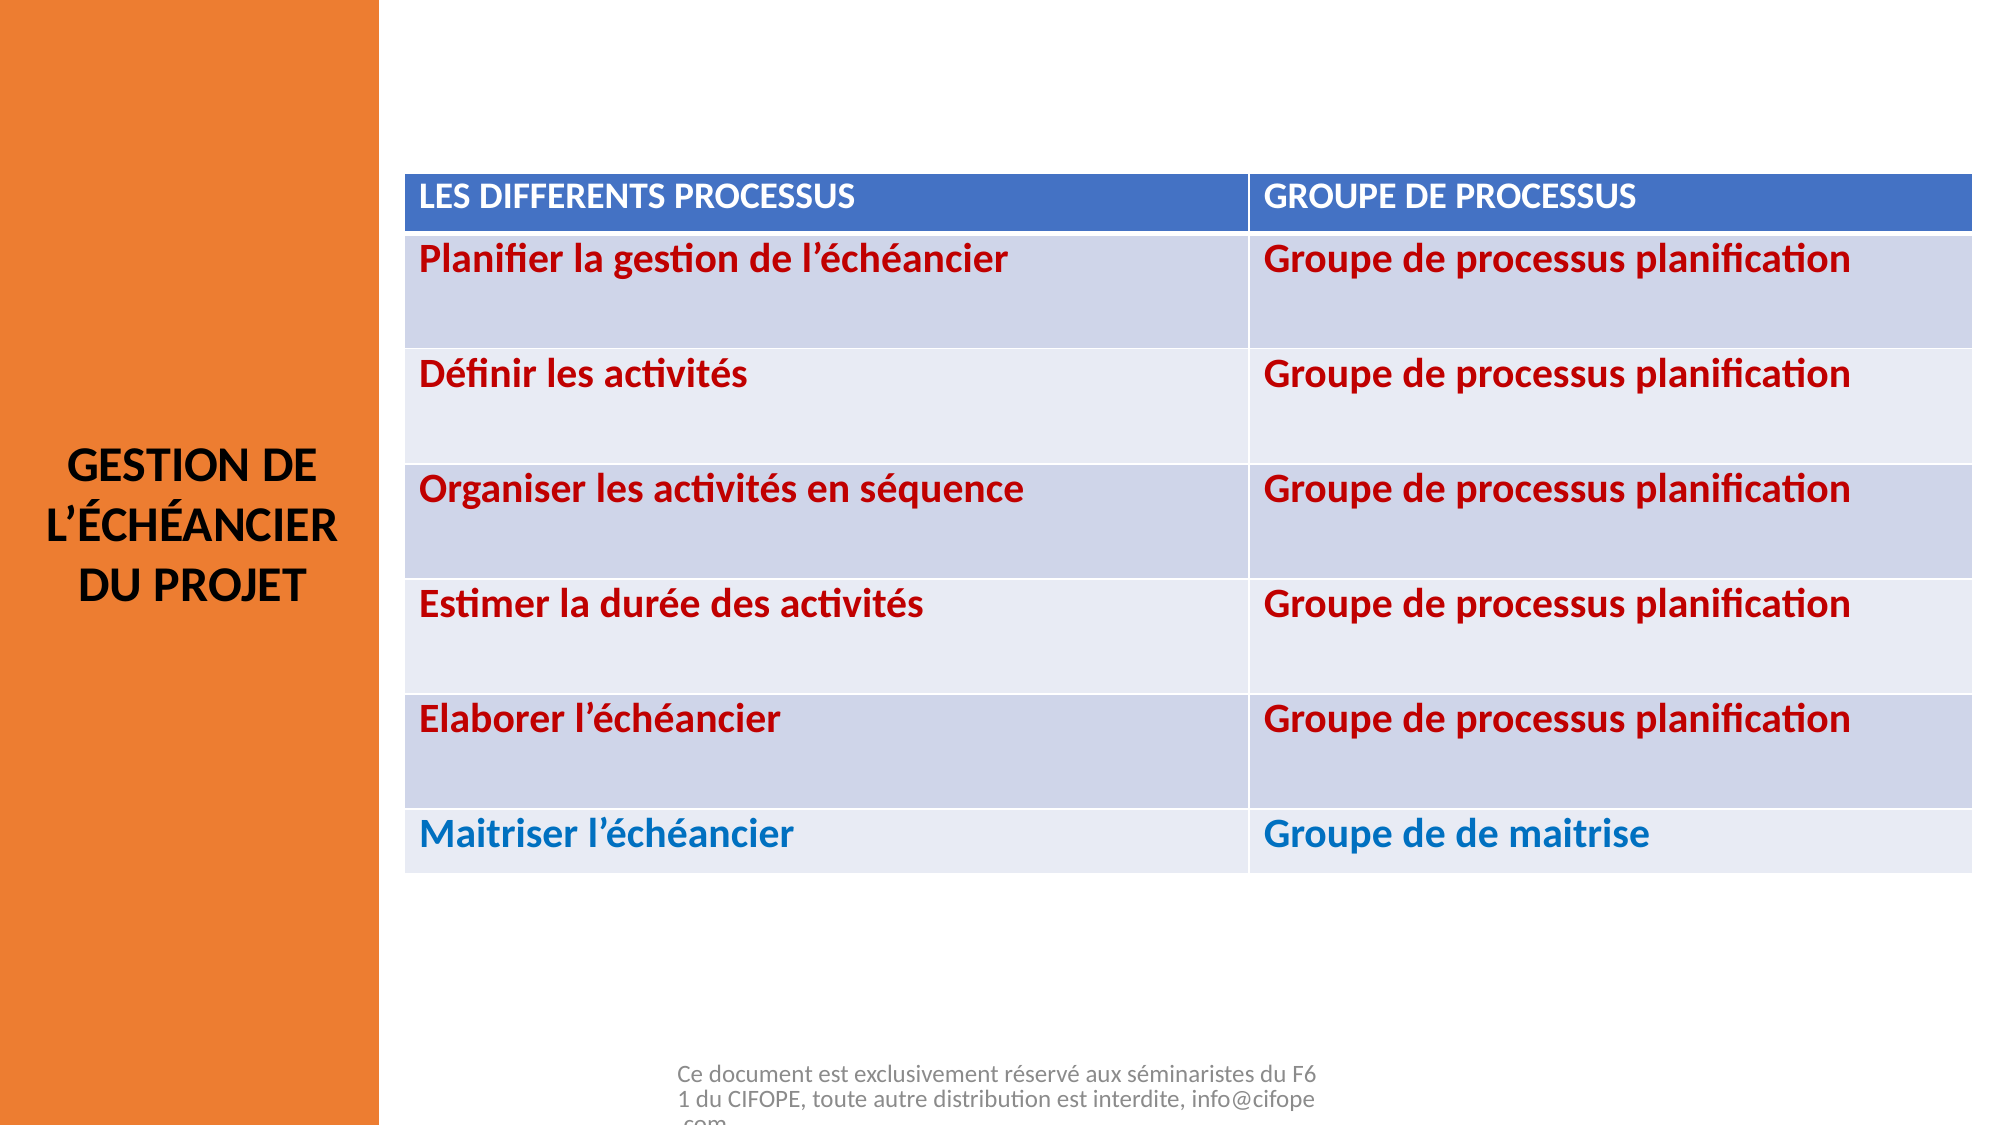

| LES DIFFERENTS PROCESSUS | GROUPE DE PROCESSUS |
| --- | --- |
| Planifier la gestion de l’échéancier | Groupe de processus planification |
| Définir les activités | Groupe de processus planification |
| Organiser les activités en séquence | Groupe de processus planification |
| Estimer la durée des activités | Groupe de processus planification |
| Elaborer l’échéancier | Groupe de processus planification |
| Maitriser l’échéancier | Groupe de de maitrise |
GESTION DE L’ÉCHÉANCIER DU PROJET
Ce document est exclusivement réservé aux séminaristes du F61 du CIFOPE, toute autre distribution est interdite, info@cifope.com